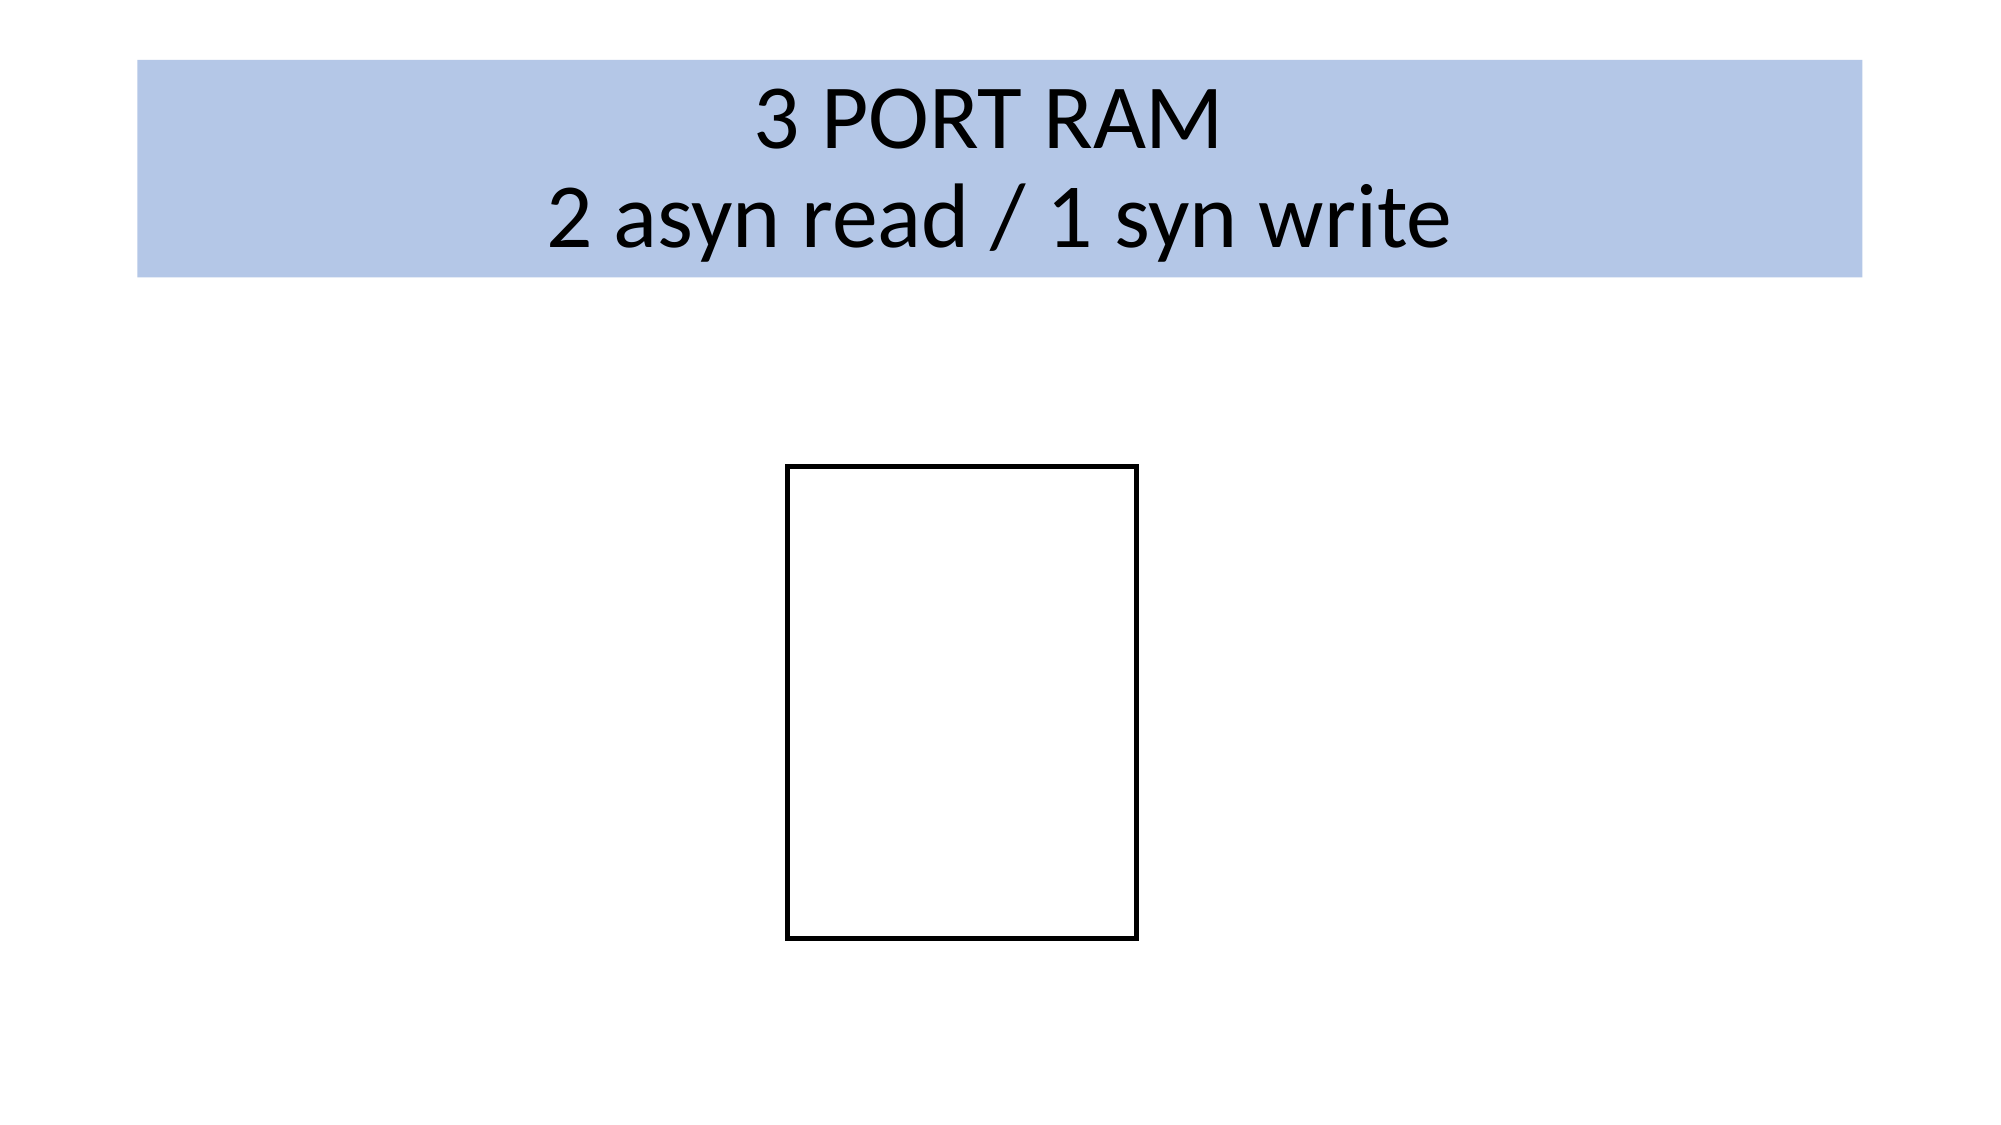

# 3 PORT RAM 2 asyn read / 1 syn write